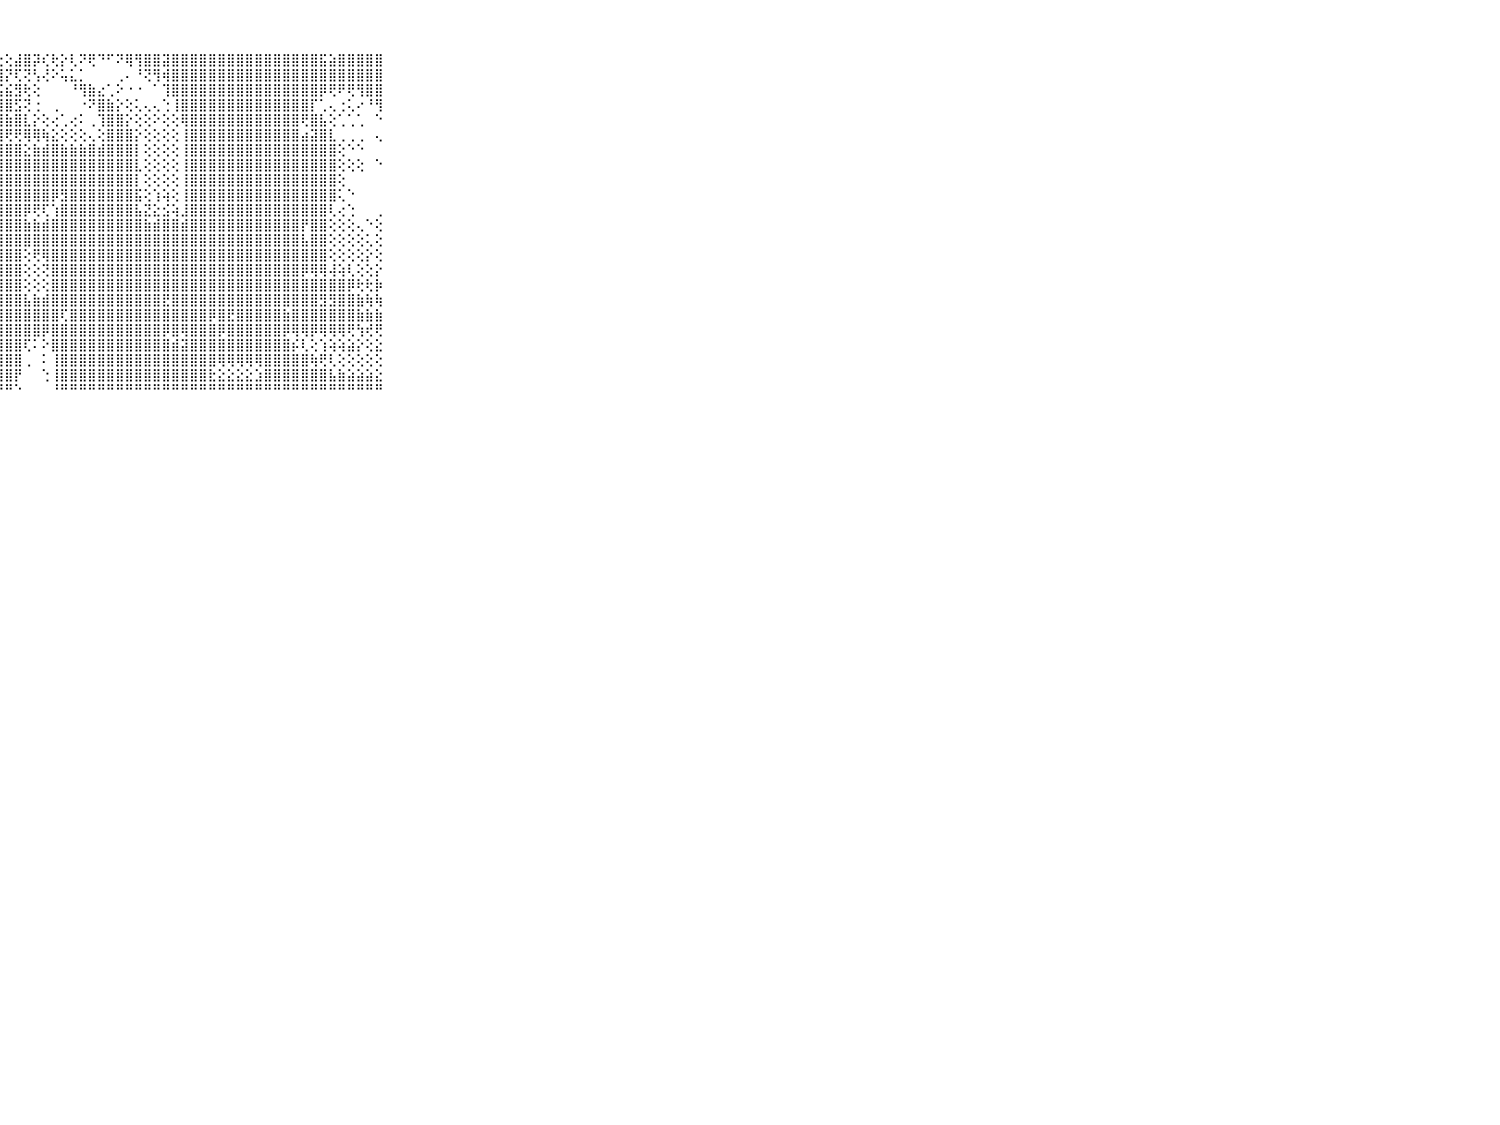

⠀⠀⠀⠀⠀⠀⠀⠀⠀⠀⠀⢕⢕⢕⣼⡿⢿⢷⣕⢕⢗⢇⣾⣇⢝⢕⢕⢕⢕⣼⣿⡽⢎⢗⡕⢇⠝⢟⠙⠋⠝⢿⢻⣿⣿⣽⣿⣿⣿⣿⣿⣿⣿⣿⣿⣿⣿⣿⣿⣿⣿⣿⣯⣵⣿⣿⣿⣿⣿⠀⠀⠀⠀⠀⠀⠀⠀⠀⠀⠀⠀
⠀⠀⠀⠀⠀⠀⠀⠀⠀⠀⠀⢕⢕⣕⣽⣗⣷⣿⢗⢿⢗⣿⣝⣝⣜⢇⢗⢻⡝⢏⢝⢣⢜⠕⢥⣅⡁⠀⠀⠀⢀⠄⠘⢝⢻⢾⣿⣿⣿⣿⣿⣿⣿⣿⣿⣿⣿⣿⣿⣿⣿⣿⣿⣿⣿⣿⣿⣿⣿⠀⠀⠀⠀⠀⠀⠀⠀⠀⠀⠀⠀
⠀⠀⠀⠀⠀⠀⠀⠀⠀⠀⠀⢵⣵⣿⣿⣿⣿⡿⣷⢕⣇⣿⣿⢟⢇⢣⢸⣯⣮⣻⢗⢕⠀⠀⠀⠘⢻⣷⣔⢁⠕⠐⠐⠀⠁⢹⣿⣿⣿⣿⣿⣿⣿⣿⣿⣿⣿⣿⣿⣿⣿⣿⡿⢟⠟⢟⢻⣿⣿⠀⠀⠀⠀⠀⠀⠀⠀⠀⠀⠀⠀
⠀⠀⠀⠀⠀⠀⠀⠀⠀⠀⠀⢱⢵⢜⣽⣝⣝⣕⢳⣾⣵⣼⣵⡼⣿⣿⡿⣿⣿⣫⢝⢐⠀⢀⠀⠀⠐⠝⣿⣷⡕⢕⢅⢄⢄⢑⢸⣿⣿⣿⣿⣿⣿⣿⣿⣿⣿⣿⣿⣿⣿⡏⢁⢄⢐⢅⠔⠘⢻⠀⠀⠀⠀⠀⠀⠀⠀⠀⠀⠀⠀
⠀⠀⠀⠀⠀⠀⠀⠀⠀⠀⠀⢕⡗⢗⢟⢿⣿⢼⢯⣿⣿⡿⢿⣿⣺⣿⣷⣺⣷⣿⣇⡕⢕⢔⢁⢔⠅⢀⢹⣿⣿⡕⢕⢕⠕⢕⢕⢿⣿⣿⣿⣿⣿⣿⣿⣿⣿⣿⣿⣿⢟⣿⣧⢕⢁⢁⢁⠀⠑⠀⠀⠀⠀⠀⠀⠀⠀⠀⠀⠀⠀
⠀⠀⠀⠀⠀⠀⠀⠀⠀⠀⠀⢵⡷⢾⢯⢽⣝⡟⣝⣹⣻⣷⣗⣟⣟⣿⣿⢿⢟⢟⢿⢿⢷⣕⢕⢕⢕⢄⢕⣿⣿⣿⡕⢕⢕⢕⢕⢸⣿⣿⣿⣿⣿⣿⣿⣿⣿⣿⣿⣿⣴⣽⣿⣇⢀⢀⢀⠀⢄⠀⠀⠀⠀⠀⠀⠀⠀⠀⠀⠀⠀
⠀⠀⠀⠀⠀⠀⠀⠀⠀⠀⠀⣿⣏⣳⣗⣗⣞⣻⡿⢻⣷⣎⡽⢯⣿⣿⣾⣿⣿⣿⣕⣷⣾⣿⣷⣷⣷⣿⣾⣿⣿⣿⡇⢕⢕⢕⢕⢸⣿⣿⣿⣿⣿⣿⣿⣿⣿⣿⣿⣿⣿⣿⣿⣿⢕⠑⠑⠀⠀⠀⠀⠀⠀⠀⠀⠀⠀⠀⠀⠀⠀
⠀⠀⠀⠀⠀⠀⠀⠀⠀⠀⠀⢿⢿⢿⡿⢿⢿⢿⢿⢿⢿⡿⣿⣿⣿⣿⣿⣿⣿⣿⣿⣿⣿⣿⣿⣿⣿⣿⣿⣿⣿⣿⣇⢕⢕⢕⢕⢸⣿⣿⣿⣿⣿⣿⣿⣿⣿⣿⣿⣿⣿⣿⣿⣿⢕⢕⢕⠀⠑⠀⠀⠀⠀⠀⠀⠀⠀⠀⠀⠀⠀
⠀⠀⠀⠀⠀⠀⠀⠀⠀⠀⠀⣸⣿⣏⣝⣏⣹⣿⣏⣹⣟⣯⣽⣿⣿⣿⣿⣿⣿⣿⣿⣿⣿⣿⣿⣿⣿⣿⣿⣿⣿⣿⡇⢕⢕⢕⢕⢸⣿⣿⣿⣿⣿⣿⣿⣿⣿⣿⣿⣿⣿⣿⣿⣿⢕⠀⠀⠀⠀⠀⠀⠀⠀⠀⠀⠀⠀⠀⠀⠀⠀
⠀⠀⠀⠀⠀⠀⠀⠀⠀⠀⠀⢗⢷⣷⣷⡾⣳⢿⣾⣷⣾⣷⣿⣿⣟⣿⣿⣿⣿⣿⣿⣿⣿⡿⣻⣿⣿⣿⣿⣿⣿⣿⣯⢕⢱⢵⢕⢸⣿⣿⣿⣿⣿⣿⣿⣿⣿⣿⣿⣿⣿⣿⣿⣿⢅⠑⠀⠀⠀⠀⠀⠀⠀⠀⠀⠀⠀⠀⠀⠀⠀
⠀⠀⠀⠀⠀⠀⠀⠀⠀⠀⠀⢹⢯⣽⡯⣽⣵⡯⣽⣵⣽⣽⣾⣿⣿⣿⣿⣿⣿⣿⡿⢟⢏⢱⣿⣿⣿⣿⣿⣿⣿⣿⣧⣝⣕⣪⢵⣸⣿⣿⣿⣿⣿⣿⣿⣿⣿⣿⣿⣿⣿⣿⣿⢇⢔⢑⠀⠀⢀⠀⠀⠀⠀⠀⠀⠀⠀⠀⠀⠀⠀
⠀⠀⠀⠀⠀⠀⠀⠀⠀⠀⠀⢱⣽⣽⣽⣽⣽⣽⣿⣿⣿⣿⣿⣷⣿⣿⣿⣾⣿⣿⣷⣷⣾⣿⣿⣿⣿⣿⣿⣿⣿⣿⣿⣷⣾⣿⣿⣾⣿⣿⣿⣿⣿⣿⣿⣿⣿⣿⣿⣿⡟⣿⣿⢕⢕⢕⢄⠑⢕⠀⠀⠀⠀⠀⠀⠀⠀⠀⠀⠀⠀
⠀⠀⠀⠀⠀⠀⠀⠀⠀⠀⠀⣾⣽⣿⣿⣿⣿⣿⣿⣿⣿⣿⣿⣿⣿⣿⣿⣿⣿⣿⣿⣿⣿⣿⣿⣿⣿⣿⣿⣿⣿⣿⣿⣿⣿⣿⣿⣿⣿⣿⣿⣿⣿⣿⣿⣿⣿⣿⣿⣿⣧⣿⣿⢕⢕⢕⢕⢅⢕⠀⠀⠀⠀⠀⠀⠀⠀⠀⠀⠀⠀
⠀⠀⠀⠀⠀⠀⠀⠀⠀⠀⠀⣿⣿⣿⣿⣿⣿⣿⣿⣿⣿⣿⣿⣿⣿⣿⣿⣿⣿⣿⢕⢟⢿⣿⣿⣿⣿⣿⣿⣿⣿⣿⣿⣿⣿⣿⣿⣿⣿⣿⣿⣿⣿⣿⣿⣿⣿⣿⣿⣿⣿⣿⣿⢕⢕⢕⢕⡕⢕⠀⠀⠀⠀⠀⠀⠀⠀⠀⠀⠀⠀
⠀⠀⠀⠀⠀⠀⠀⠀⠀⠀⠀⢼⣿⣿⣿⣿⣿⣿⣿⣿⣿⣿⣿⣿⣿⣿⣿⣿⣿⣿⢕⢕⢝⣿⣿⣿⣿⣿⣿⣿⣿⣿⣿⣿⣿⣿⣿⣿⣿⣿⣿⣿⣿⣿⣿⣿⣿⣿⣿⣿⡿⢿⢿⢼⢵⢇⢕⢕⡕⠀⠀⠀⠀⠀⠀⠀⠀⠀⠀⠀⠀
⠀⠀⠀⠀⠀⠀⠀⠀⠀⠀⠀⣿⣿⣿⣿⣿⣿⣿⣿⣿⣿⣿⣿⣿⣿⣿⣿⣿⣿⣿⢕⢕⢕⣿⣿⣿⣿⣿⣿⣿⣿⣿⣿⣿⣿⣿⣿⣿⣿⣿⣿⣿⣿⣿⣿⣿⣿⣿⣿⣿⣿⣿⣿⣿⣿⡿⢗⢗⡷⠀⠀⠀⠀⠀⠀⠀⠀⠀⠀⠀⠀
⠀⠀⠀⠀⠀⠀⠀⠀⠀⠀⠀⣿⣿⣿⣿⣿⣿⣿⣿⣿⣿⣿⣿⣿⣿⣿⣿⣿⣿⣿⣧⣷⣾⣿⣿⣿⣿⣿⣿⣿⣿⣿⣿⣿⣿⣟⣿⣿⣿⣿⣿⣿⣿⣿⣿⣿⣿⣿⣿⣿⣿⣿⣻⣻⣿⣿⣷⢷⢷⠀⠀⠀⠀⠀⠀⠀⠀⠀⠀⠀⠀
⠀⠀⠀⠀⠀⠀⠀⠀⠀⠀⠀⣿⣿⣿⣿⣿⣿⣿⣿⣿⣿⣿⣿⣿⣿⣿⣿⣿⣿⣿⣿⣿⣿⣿⢏⣿⣿⣿⣿⣿⣿⣿⣿⣿⣿⣿⣿⣿⣿⣿⡿⣿⣟⣿⣿⣿⣿⣿⣷⣿⣿⣿⣿⣿⣿⣿⣷⣷⣷⠀⠀⠀⠀⠀⠀⠀⠀⠀⠀⠀⠀
⠀⠀⠀⠀⠀⠀⠀⠀⠀⠀⠀⣿⣿⣿⣿⣿⣿⣿⣧⣼⣿⣿⣿⣿⣿⣿⣿⣿⣿⣿⣿⣿⡿⣿⣿⣿⣿⣿⣿⣿⣿⣿⣿⣿⣿⡿⣿⢿⣿⣿⣿⡿⣿⣿⣿⣿⣿⣿⡿⢿⢿⡿⢿⢿⢿⢟⢳⢞⢟⠀⠀⠀⠀⠀⠀⠀⠀⠀⠀⠀⠀
⠀⠀⠀⠀⠀⠀⠀⠀⠀⠀⠀⣿⣿⣿⣧⣷⣿⣟⣿⣿⣿⣿⣿⣿⣿⣿⣿⣿⣿⣿⢏⠅⠕⣿⣿⣿⣿⣿⣿⣿⣿⣿⣿⣿⣿⣿⣾⣽⣿⣿⣿⣿⣿⣿⣿⣿⣿⣿⣿⡮⢇⢕⢱⢵⢵⣵⡕⢕⣕⠀⠀⠀⠀⠀⠀⠀⠀⠀⠀⠀⠀
⠀⠀⠀⠀⠀⠀⠀⠀⠀⠀⠀⣜⣸⣿⢿⢿⣿⣿⢟⢝⢝⢹⢟⢻⢝⢛⢿⣿⣿⣿⢀⠀⠅⢸⣿⣿⣿⣿⣿⣿⣿⣿⣿⣿⣿⣿⣿⣿⣿⣿⣿⢿⢿⢿⢿⢿⣿⣿⣿⣿⣿⢷⢟⢇⢕⢕⢕⢕⢕⠀⠀⠀⠀⠀⠀⠀⠀⠀⠀⠀⠀
⠀⠀⠀⠀⠀⠀⠀⠀⠀⠀⠀⠟⠕⢁⠐⠅⠙⠁⠁⠁⠑⠑⠅⠀⠅⢕⢕⣹⣿⡟⠀⠀⢑⢸⣿⣿⣿⣿⣿⣿⣿⣿⣿⣿⣿⣿⣿⣿⣿⣿⣗⣕⣕⣕⣕⣱⣿⣿⣿⣿⣿⣿⣿⣧⣷⣵⣵⣵⣕⠀⠀⠀⠀⠀⠀⠀⠀⠀⠀⠀⠀
⠀⠀⠀⠀⠀⠀⠀⠀⠀⠀⠀⠀⠀⠁⠀⠀⠀⠀⠀⠀⠀⠀⠀⠀⠑⠑⠑⠛⠛⠑⠀⠀⠀⠘⠛⠛⠛⠛⠛⠛⠛⠛⠛⠛⠛⠛⠛⠛⠛⠛⠛⠛⠛⠛⠛⠛⠛⠛⠛⠛⠛⠛⠛⠛⠛⠛⠛⠛⠛⠀⠀⠀⠀⠀⠀⠀⠀⠀⠀⠀⠀